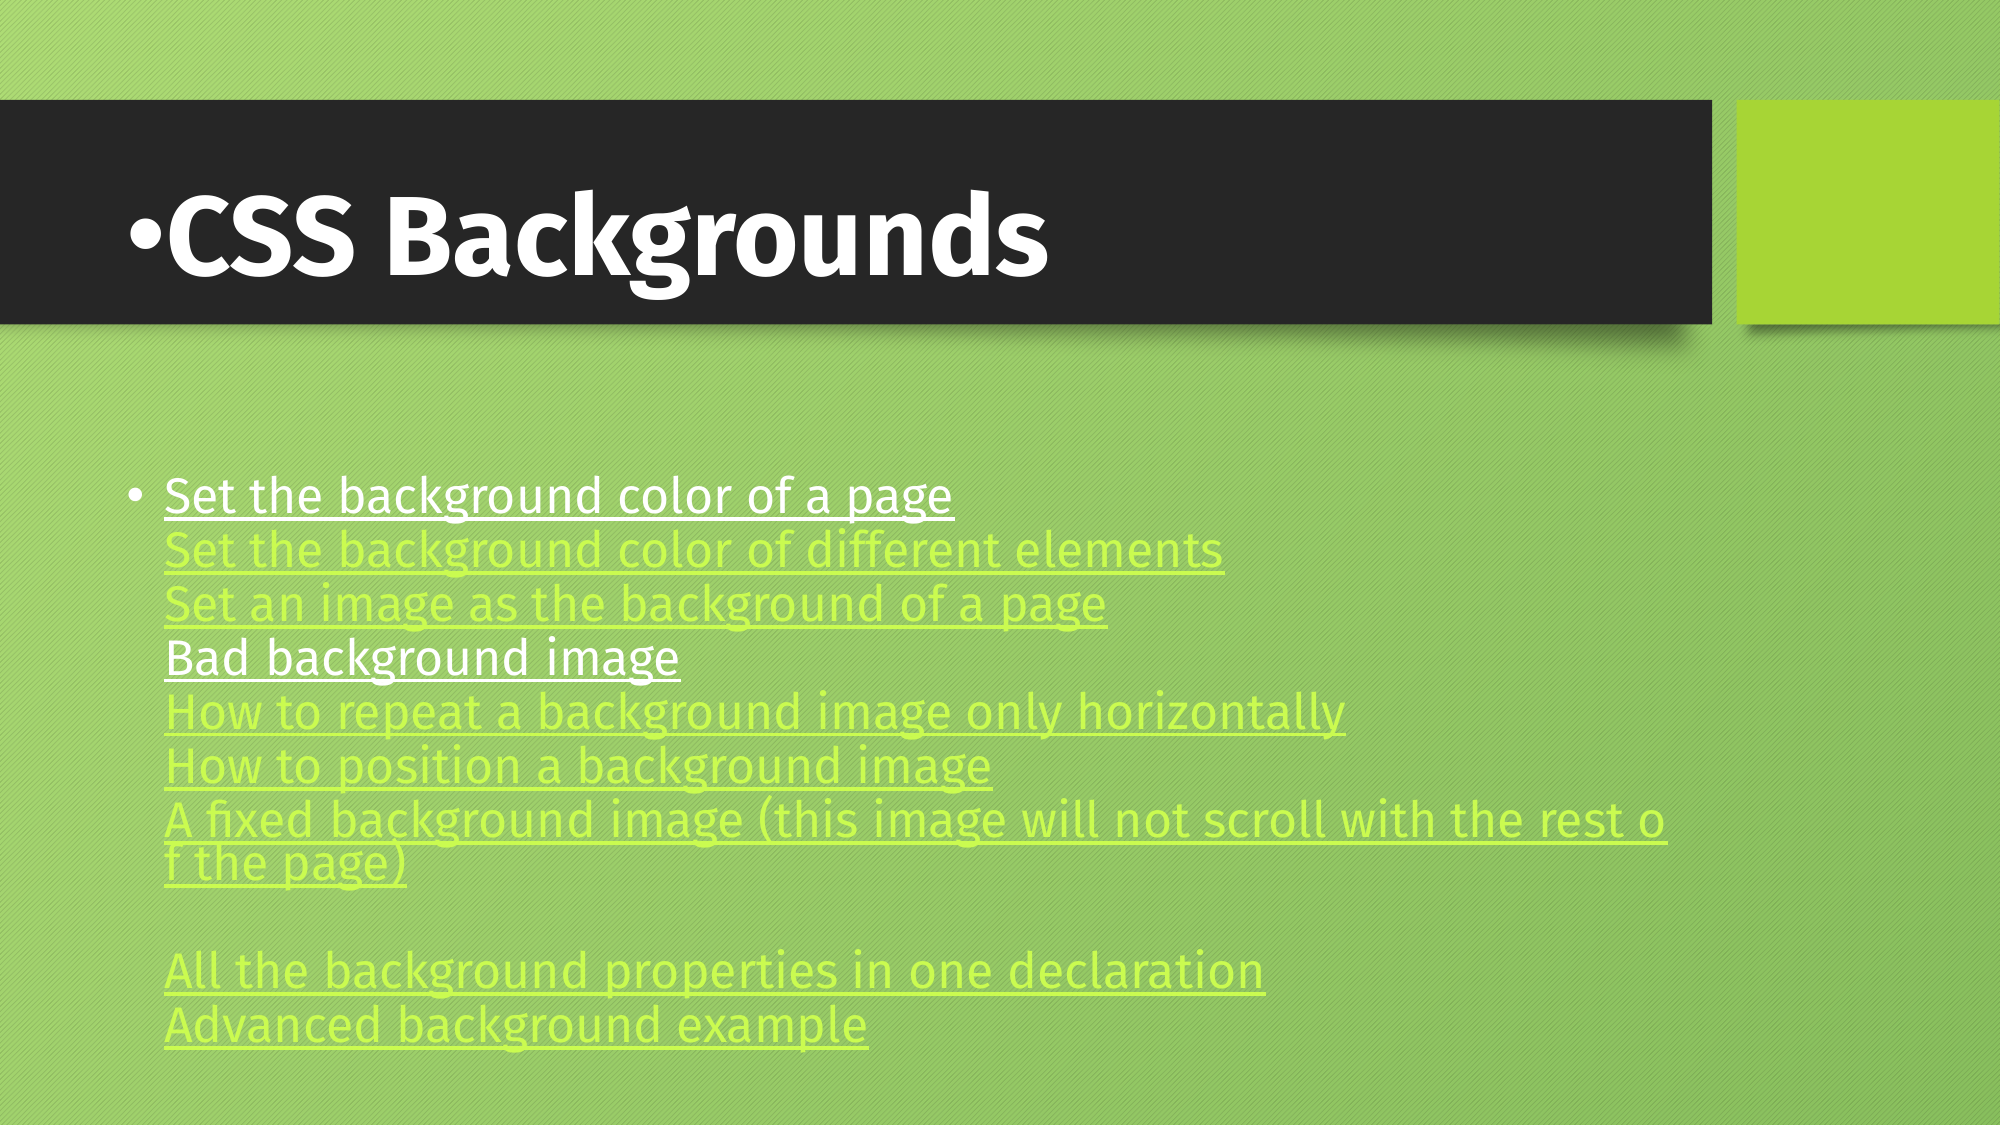

#
CSS Backgrounds

Set the background color of a page
Set the background color of different elements
Set an image as the background of a page
Bad background image
How to repeat a background image only horizontally
How to position a background image
A fixed background image (this image will not scroll with the rest of the page)
All the background properties in one declaration
Advanced background example